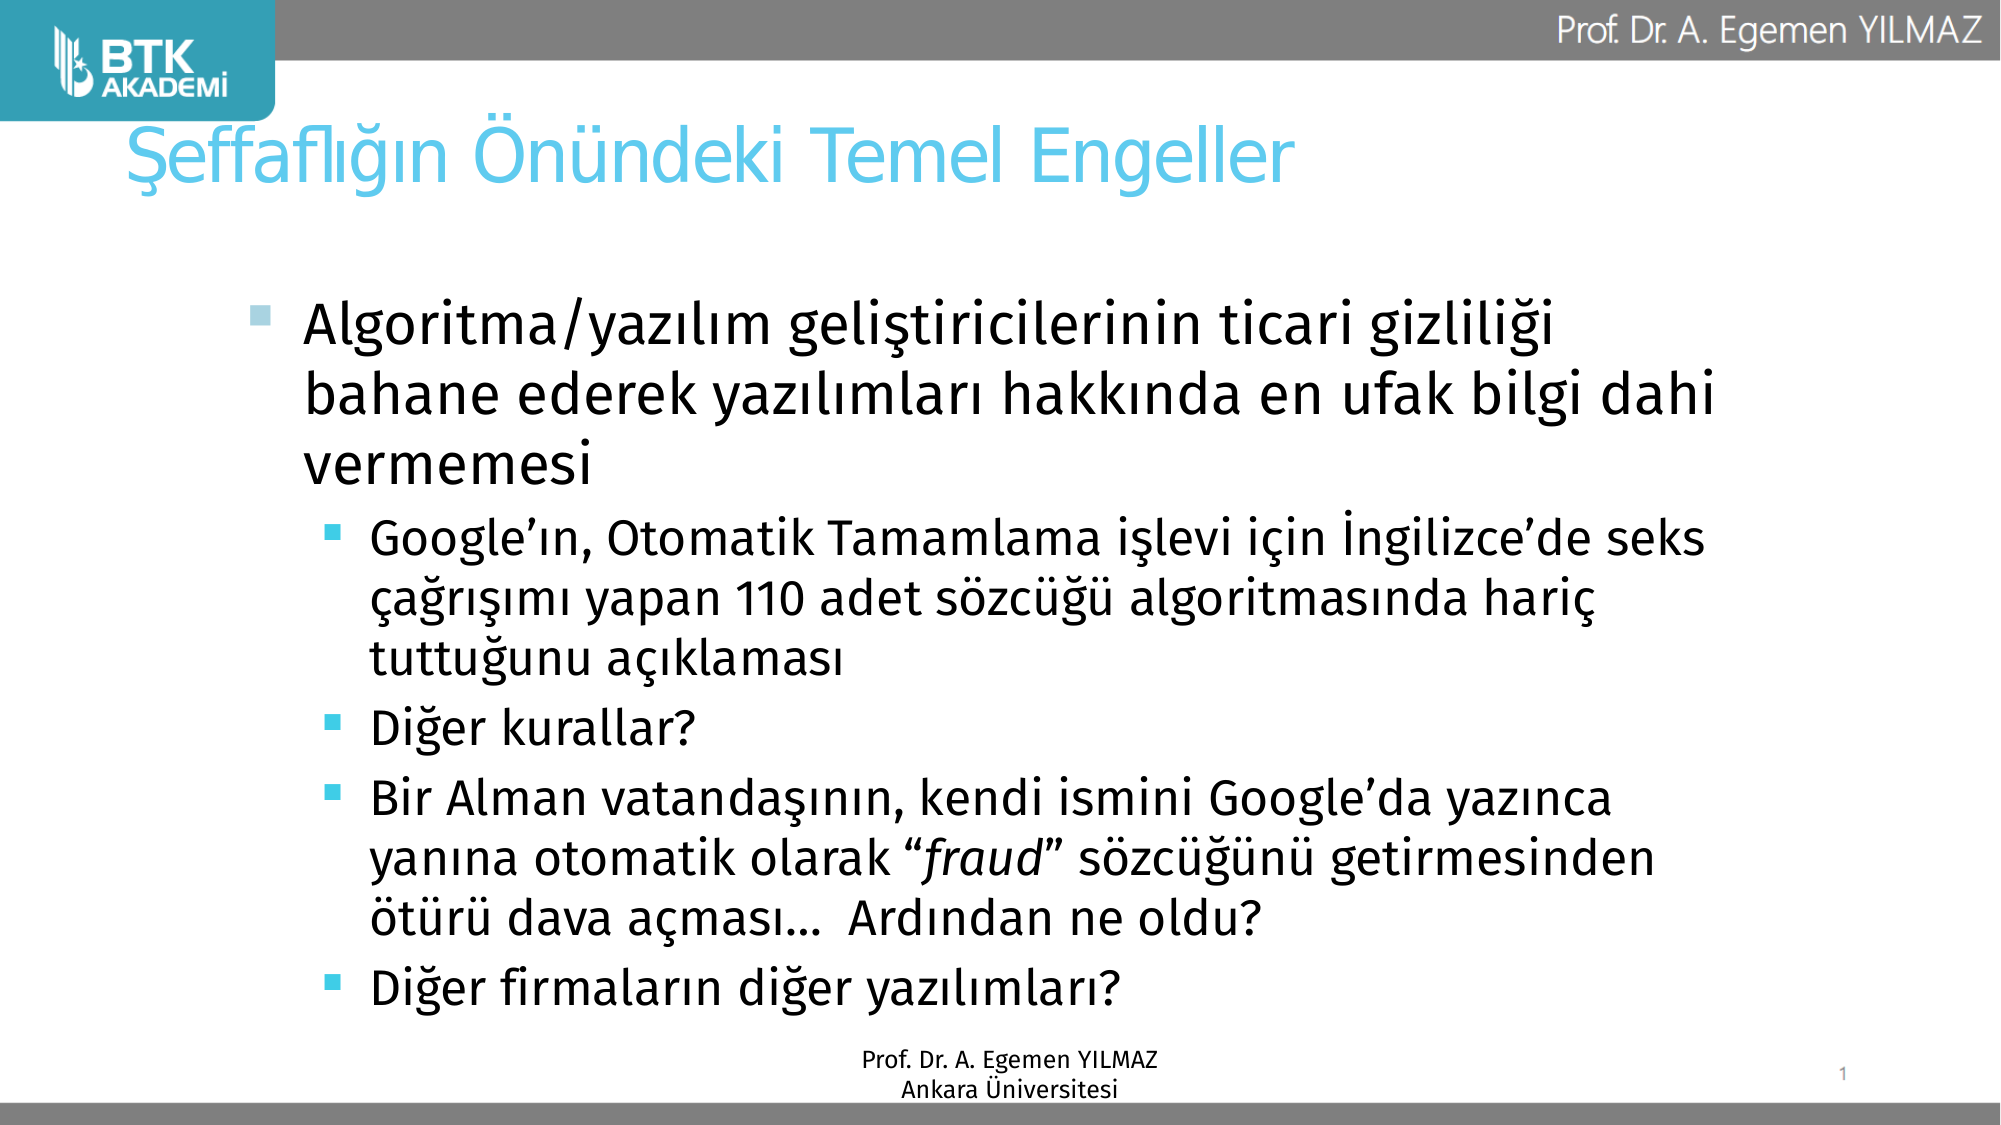

Şeffaflığın Önündeki Temel Engeller
Algoritma/yazılım geliştiricilerinin ticari gizliliği bahane ederek yazılımları hakkında en ufak bilgi dahi vermemesi
Google’ın, Otomatik Tamamlama işlevi için İngilizce’de seks çağrışımı yapan 110 adet sözcüğü algoritmasında hariç tuttuğunu açıklaması
Diğer kurallar?
Bir Alman vatandaşının, kendi ismini Google’da yazınca yanına otomatik olarak “fraud” sözcüğünü getirmesinden ötürü dava açması…  Ardından ne oldu?
Diğer firmaların diğer yazılımları?

Prof. Dr. A. Egemen YILMAZ
Ankara Üniversitesi